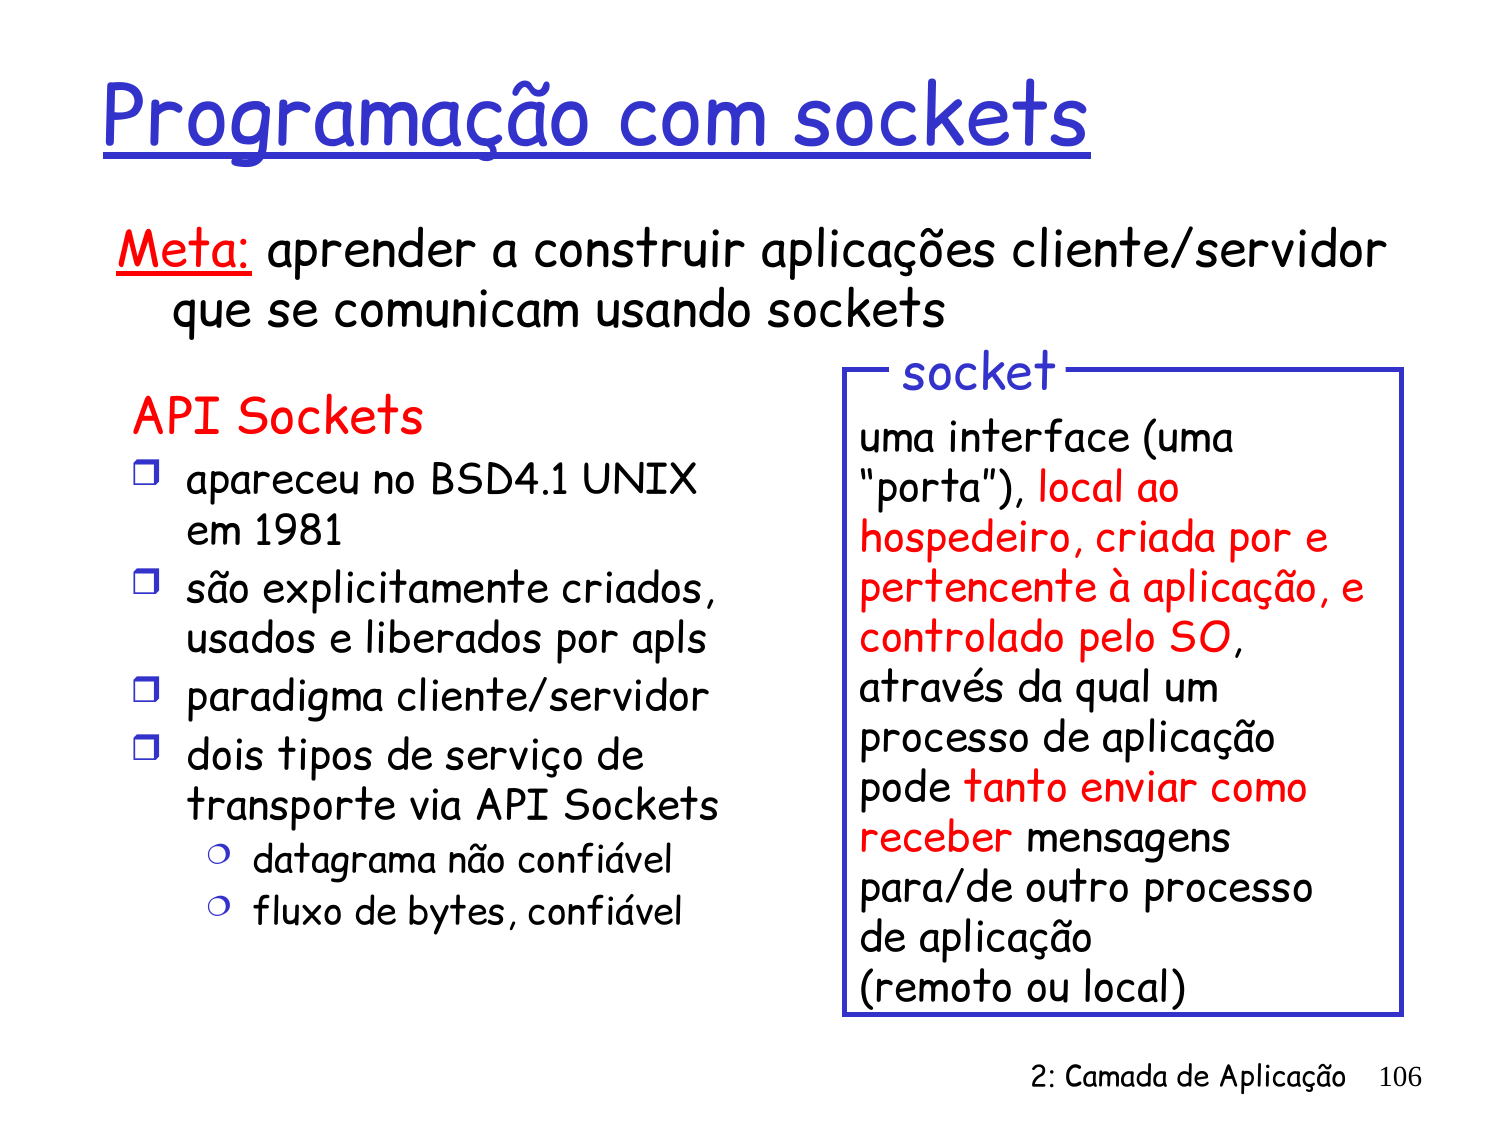

# Programação com sockets
Meta: aprender a construir aplicações cliente/servidor que se comunicam usando sockets
socket

uma interface (uma “porta”), local ao hospedeiro, criada por e pertencente à aplicação, e controlado pelo SO, através da qual um processo de aplicação pode tanto enviar como receber mensagens para/de outro processo de aplicação
(remoto ou local)

API Sockets
apareceu no BSD4.1 UNIX em 1981
são explicitamente criados, usados e liberados por apls
paradigma cliente/servidor
dois tipos de serviço de transporte via API Sockets
datagrama não confiável
fluxo de bytes, confiável
2: Camada de Aplicação
106